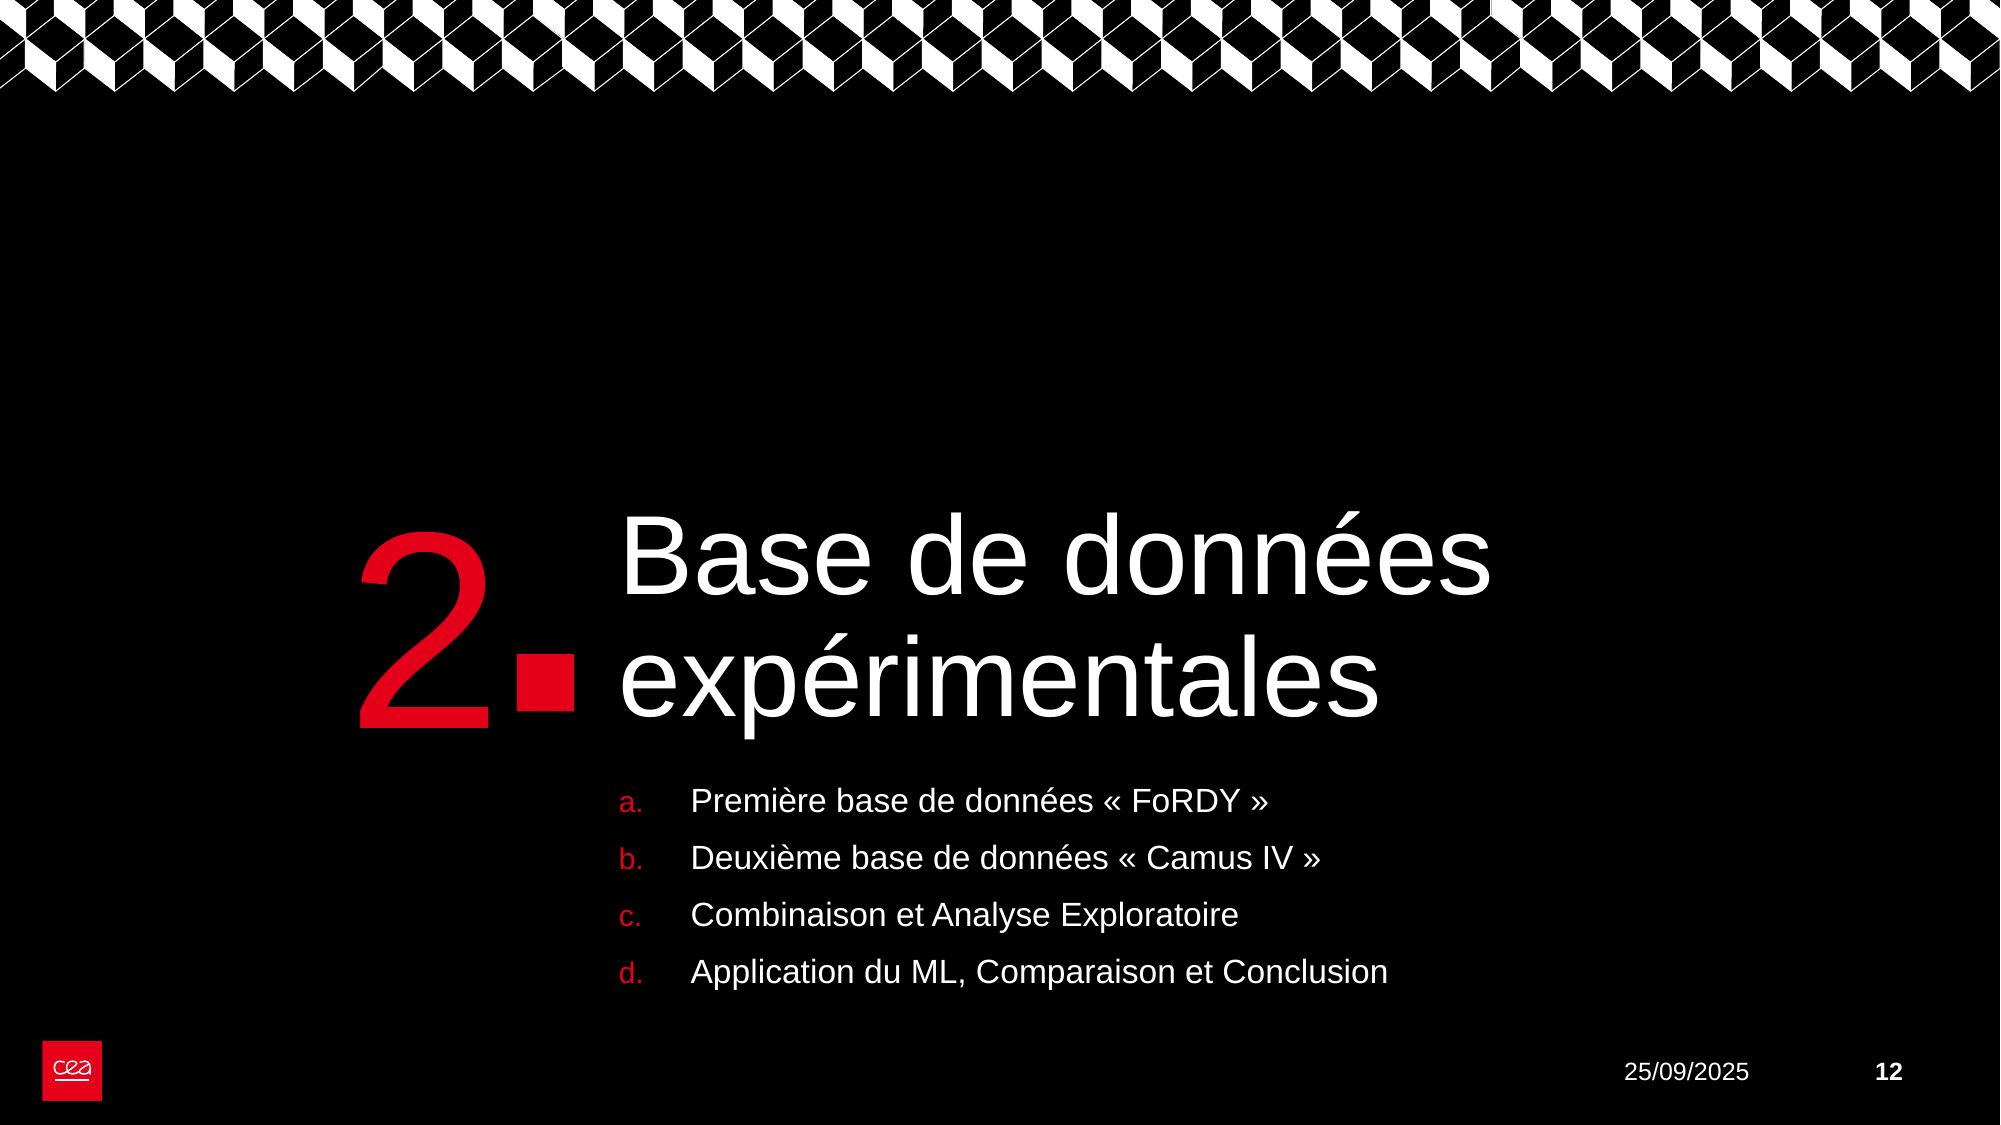

2
# Base de données expérimentales
Première base de données « FoRDY »
Deuxième base de données « Camus IV »
Combinaison et Analyse Exploratoire
Application du ML, Comparaison et Conclusion

25/09/2025
12